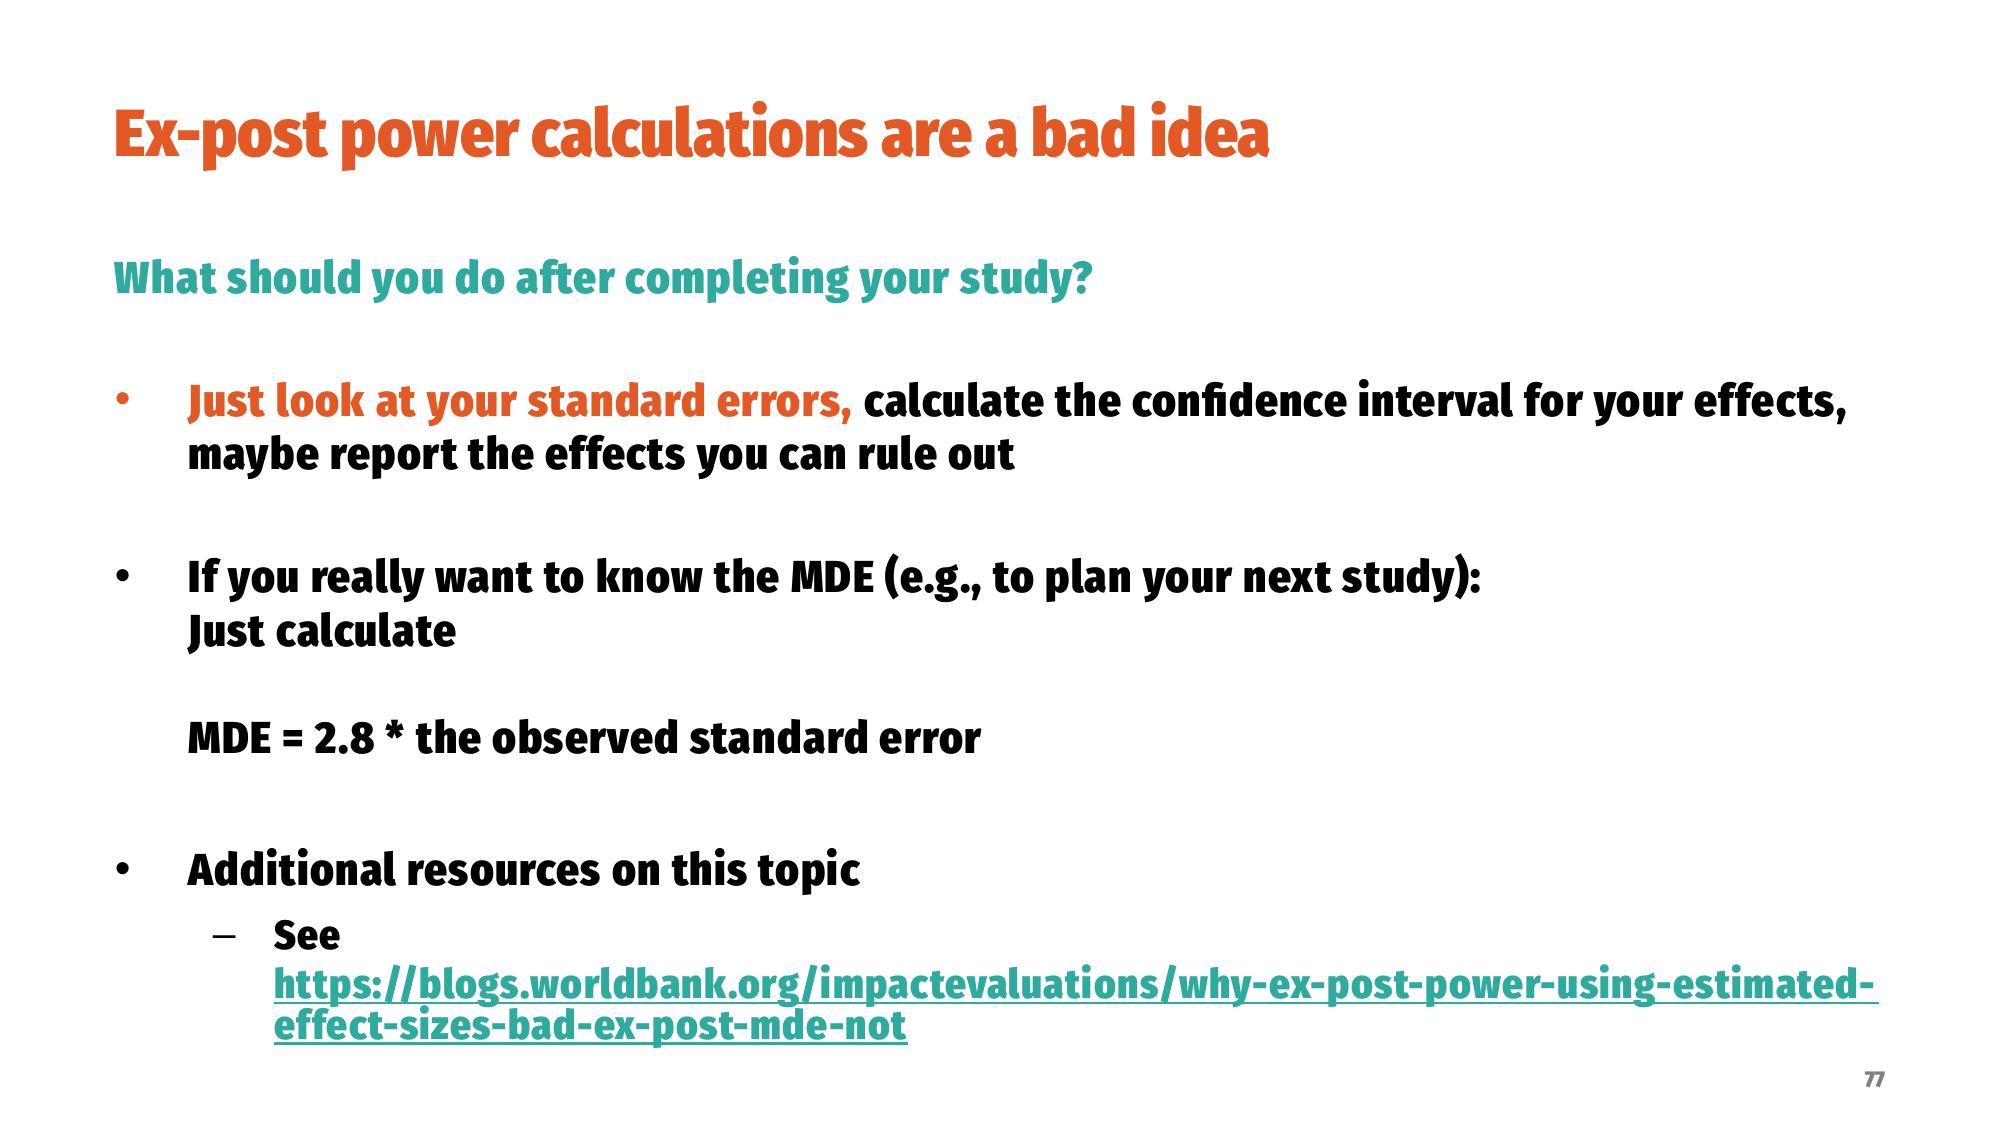

# Ex-post power calculations are a bad idea
What should you do after completing your study?
Just look at your standard errors, calculate the confidence interval for your effects, maybe report the effects you can rule out
If you really want to know the MDE (e.g., to plan your next study):
Just calculate
MDE = 2.8 * the observed standard error

Additional resources on this topic
See https://blogs.worldbank.org/impactevaluations/why-ex-post-power-using-estimated-effect-sizes-bad-ex-post-mde-not

77